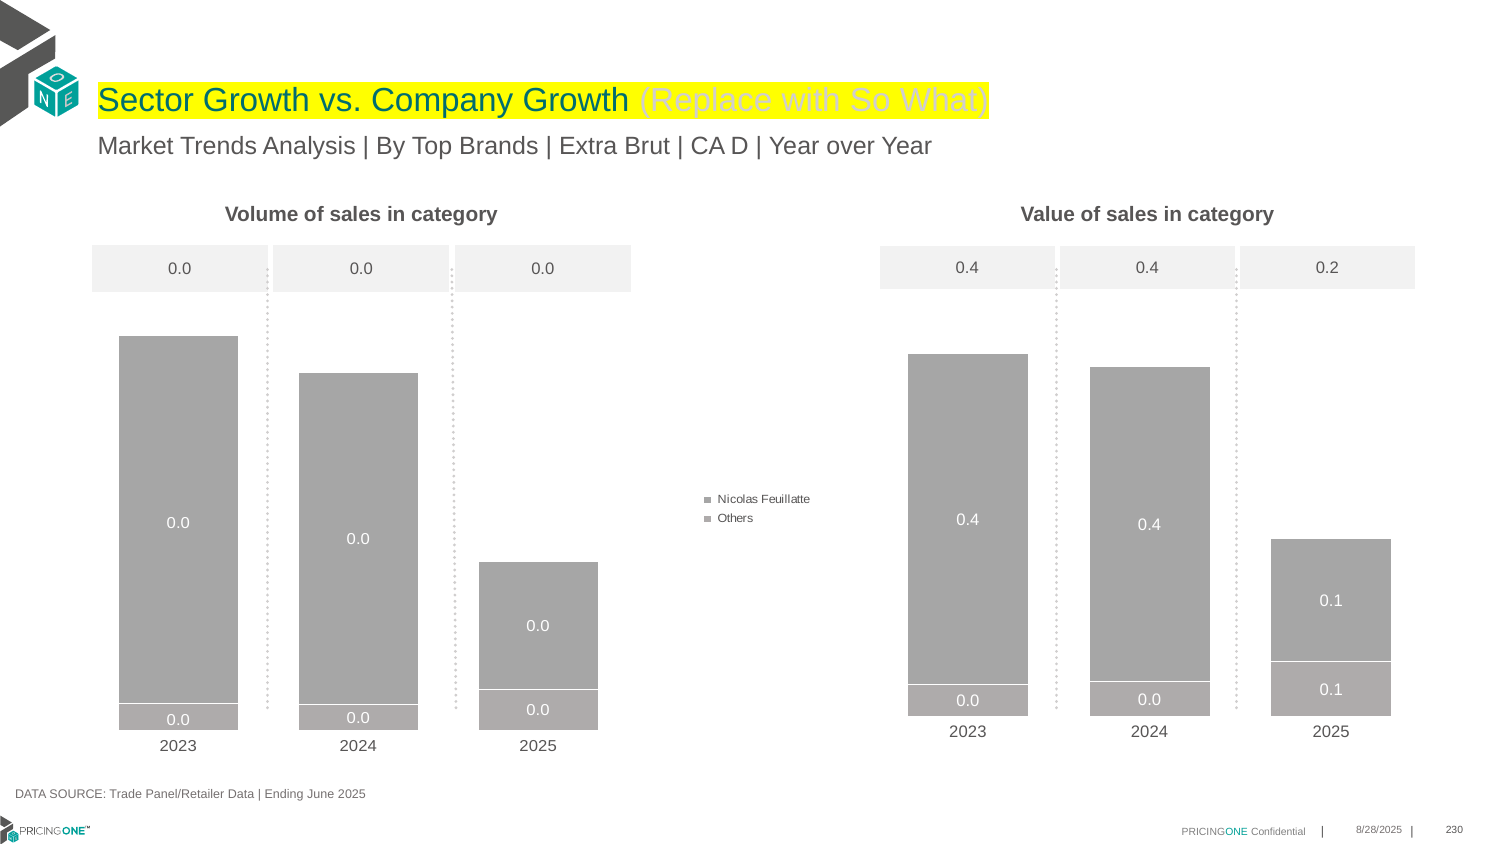

# Sector Growth vs. Company Growth (Replace with So What)
Market Trends Analysis | By Top Brands | Extra Brut | CA D | Year over Year
| Value of sales in category |  |  |
| --- | --- | --- |
| 0.4 | 0.4 | 0.2 |
| Volume of sales in category |  |  |
| --- | --- | --- |
| 0.0 | 0.0 | 0.0 |

### Chart

| Category | Others | Nicolas Feuillatte |
|---|---|---|
| 2023 | 0.038115 | 0.394667 |
| 2024 | 0.041592 | 0.375557 |
| 2025 | 0.064922 | 0.147634 |

### Chart

| Category | Others | Nicolas Feuillatte |
|---|---|---|
| 2023 | 0.000765 | 0.010168 |
| 2024 | 0.000722 | 0.009188 |
| 2025 | 0.00115 | 0.00352 |
DATA SOURCE: Trade Panel/Retailer Data | Ending June 2025

8/28/2025
230